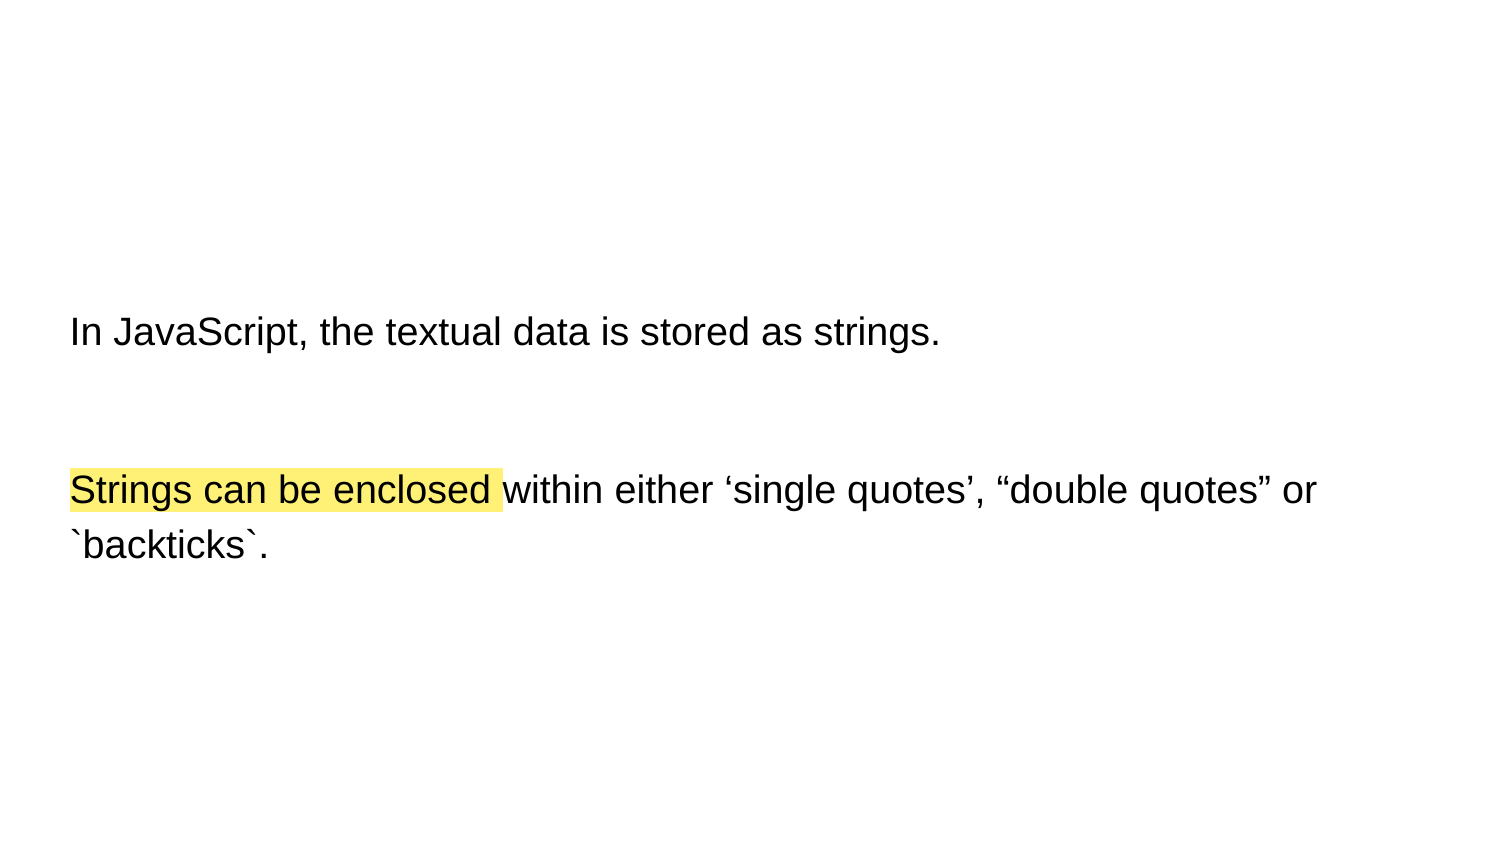

In JavaScript, the textual data is stored as strings.

Strings can be enclosed within either ‘single quotes’, “double quotes” or `backticks`.